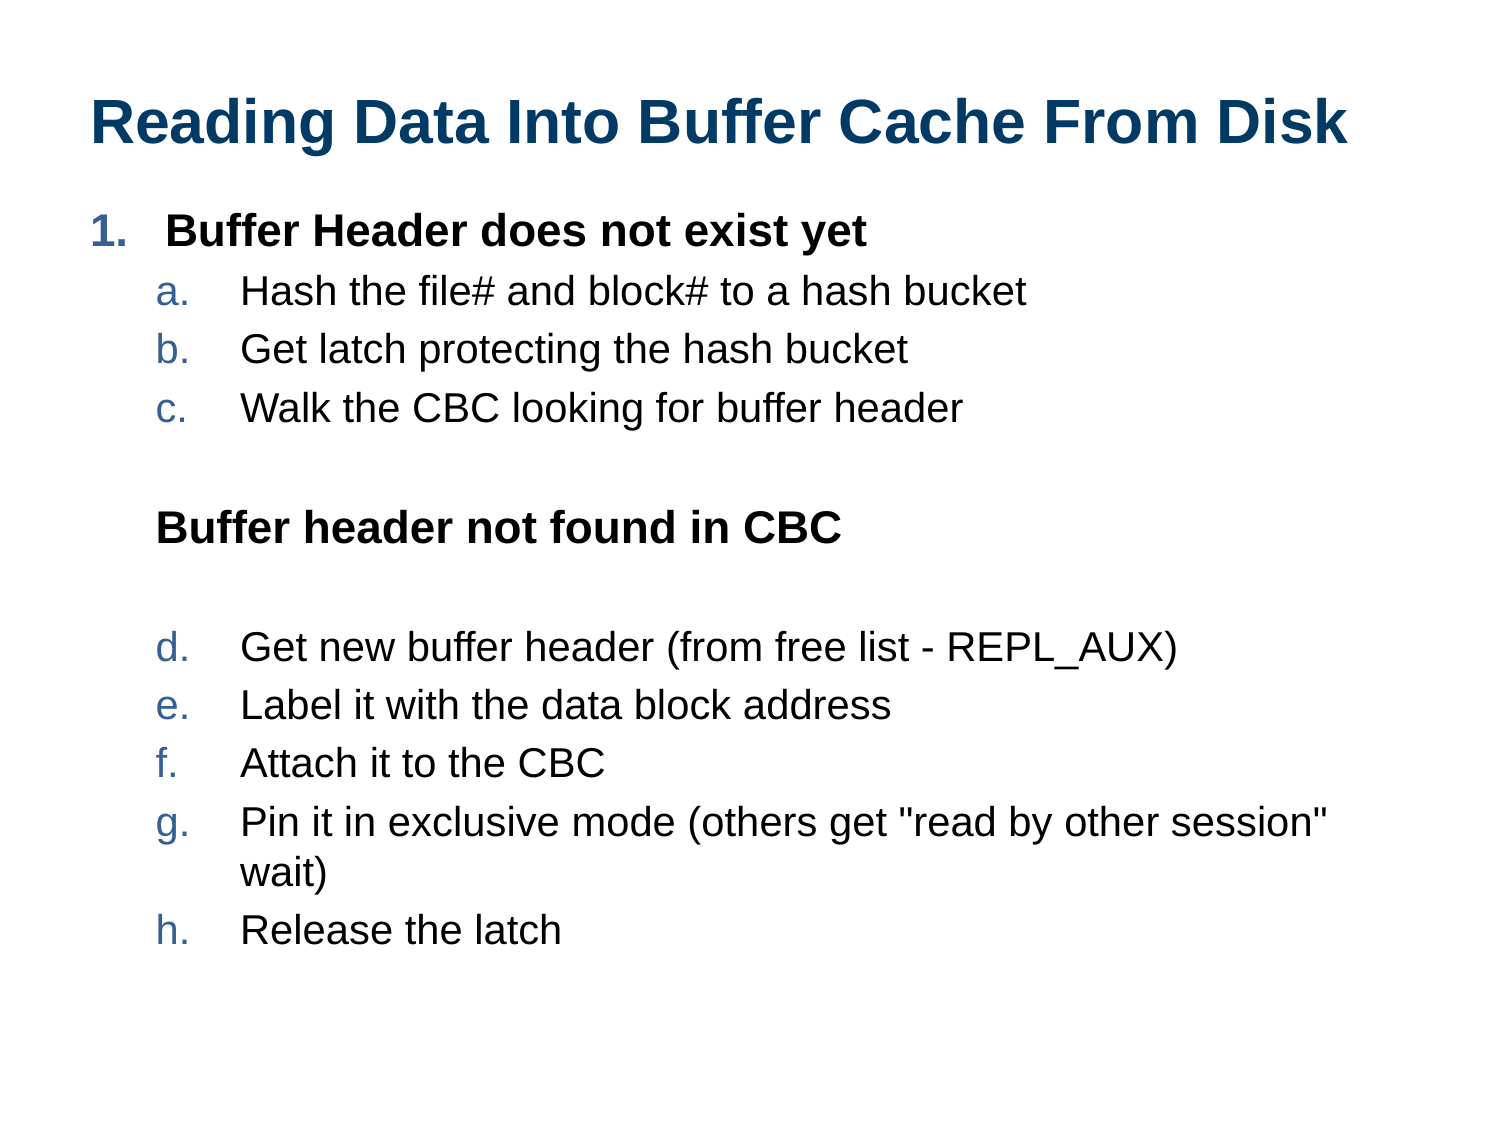

# Reading Data Into Buffer Cache From Disk
Buffer Header does not exist yet
Hash the file# and block# to a hash bucket
Get latch protecting the hash bucket
Walk the CBC looking for buffer header

Buffer header not found in CBC

Get new buffer header (from free list - REPL_AUX)
Label it with the data block address
Attach it to the CBC
Pin it in exclusive mode (others get "read by other session" wait)
Release the latch

43